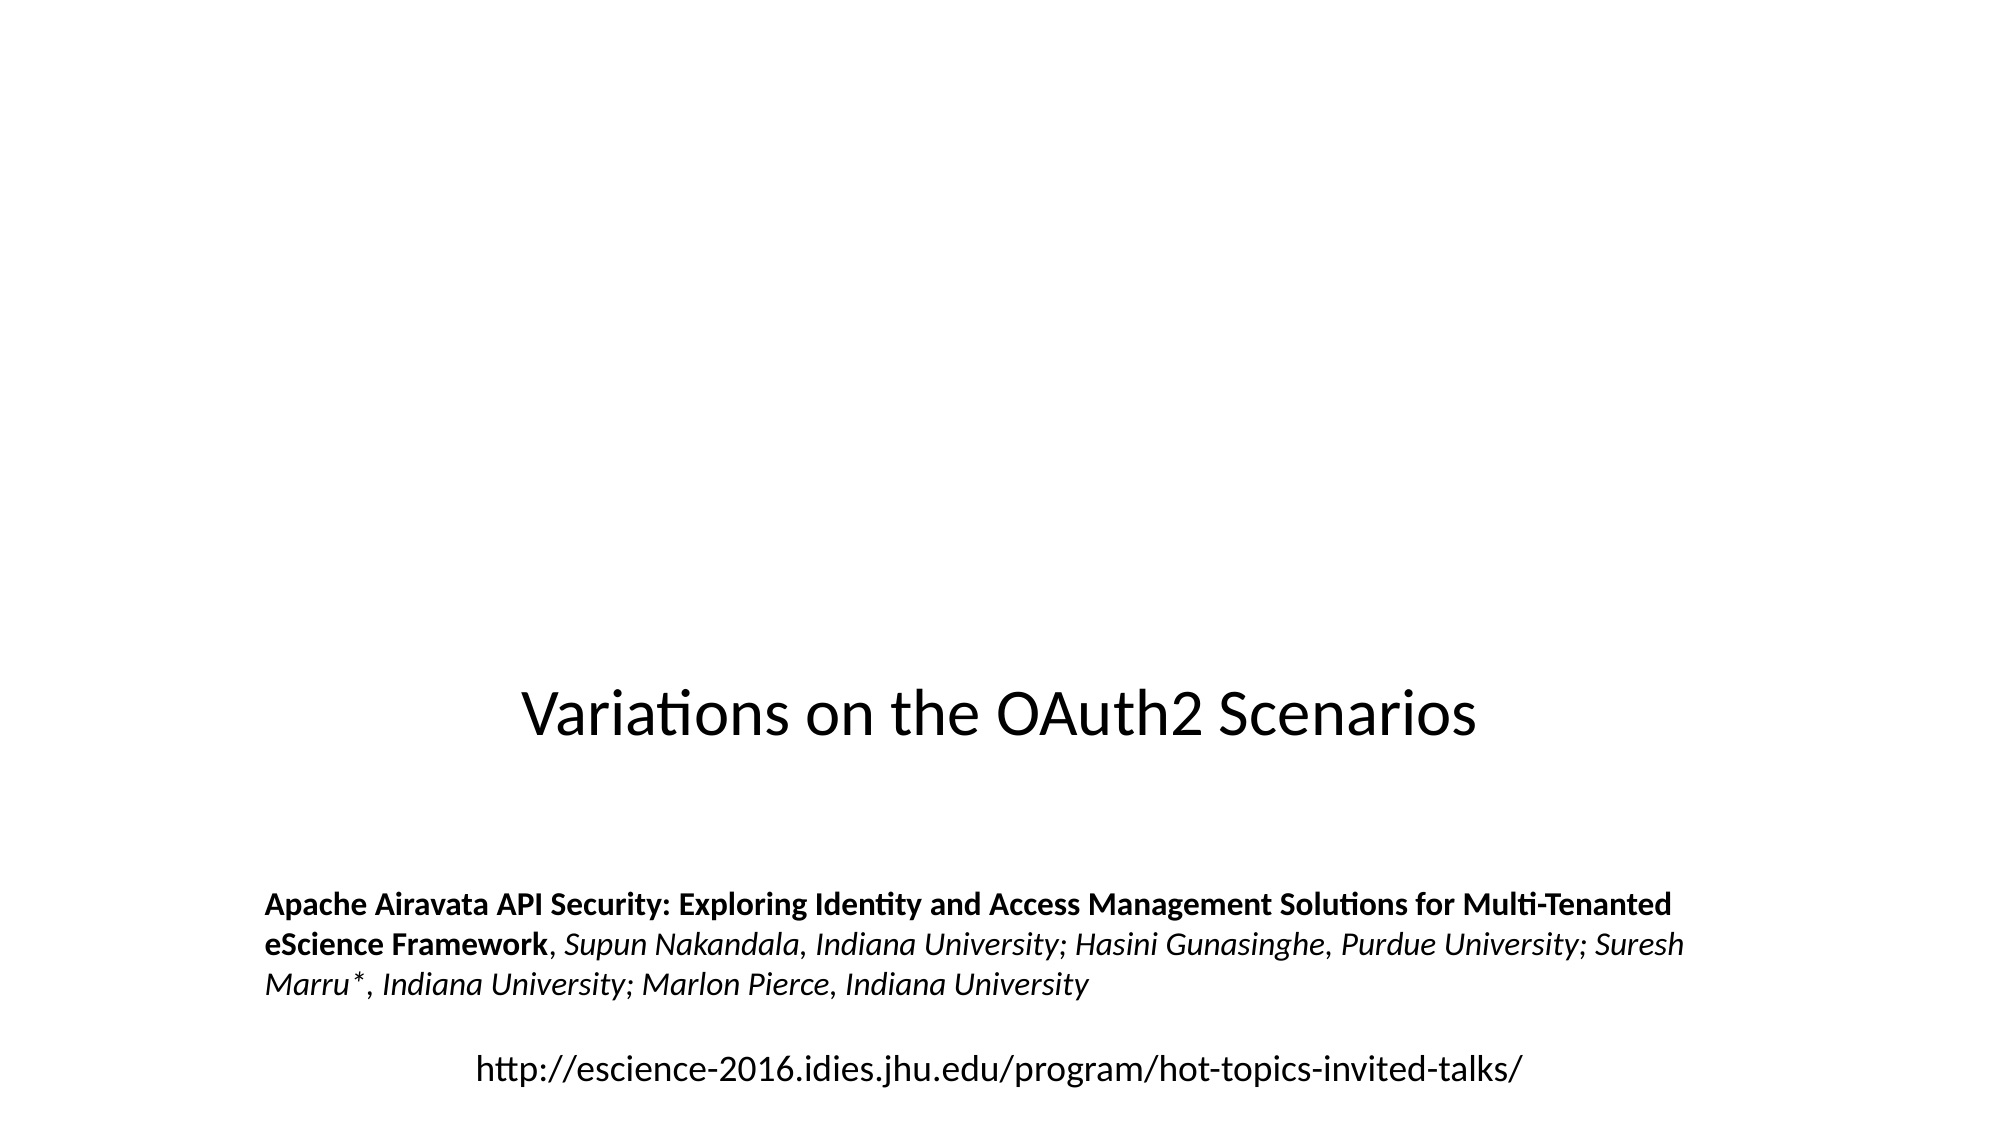

# OAuth2, OpenID Connect and Science Gateway API Servers
Variations on the OAuth2 Scenarios
Apache Airavata API Security: Exploring Identity and Access Management Solutions for Multi-Tenanted eScience Framework, Supun Nakandala, Indiana University; Hasini Gunasinghe, Purdue University; Suresh Marru*, Indiana University; Marlon Pierce, Indiana University
http://escience-2016.idies.jhu.edu/program/hot-topics-invited-talks/